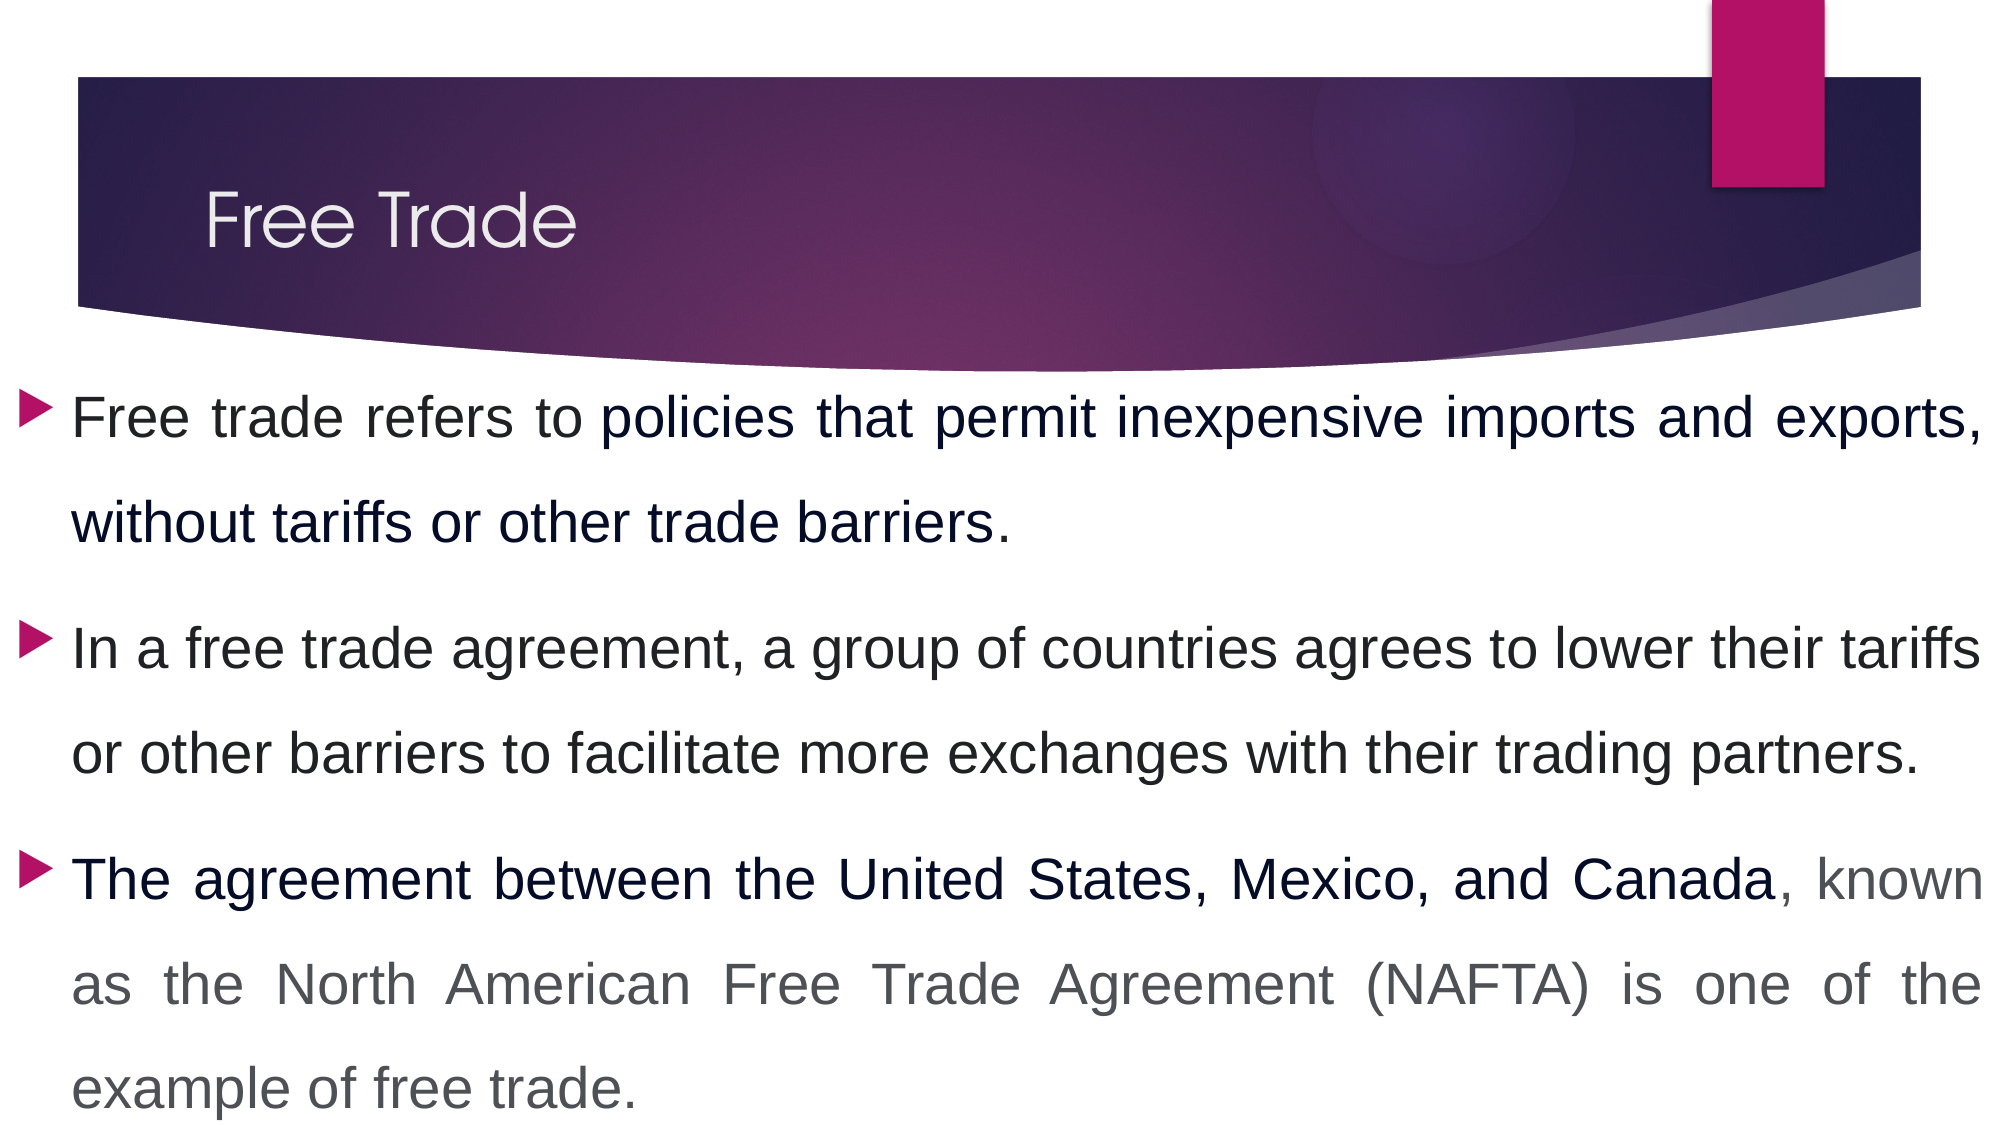

# Free Trade
Free trade refers to policies that permit inexpensive imports and exports, without tariffs or other trade barriers.
In a free trade agreement, a group of countries agrees to lower their tariffs or other barriers to facilitate more exchanges with their trading partners.
The agreement between the United States, Mexico, and Canada, known as the North American Free Trade Agreement (NAFTA) is one of the example of free trade.